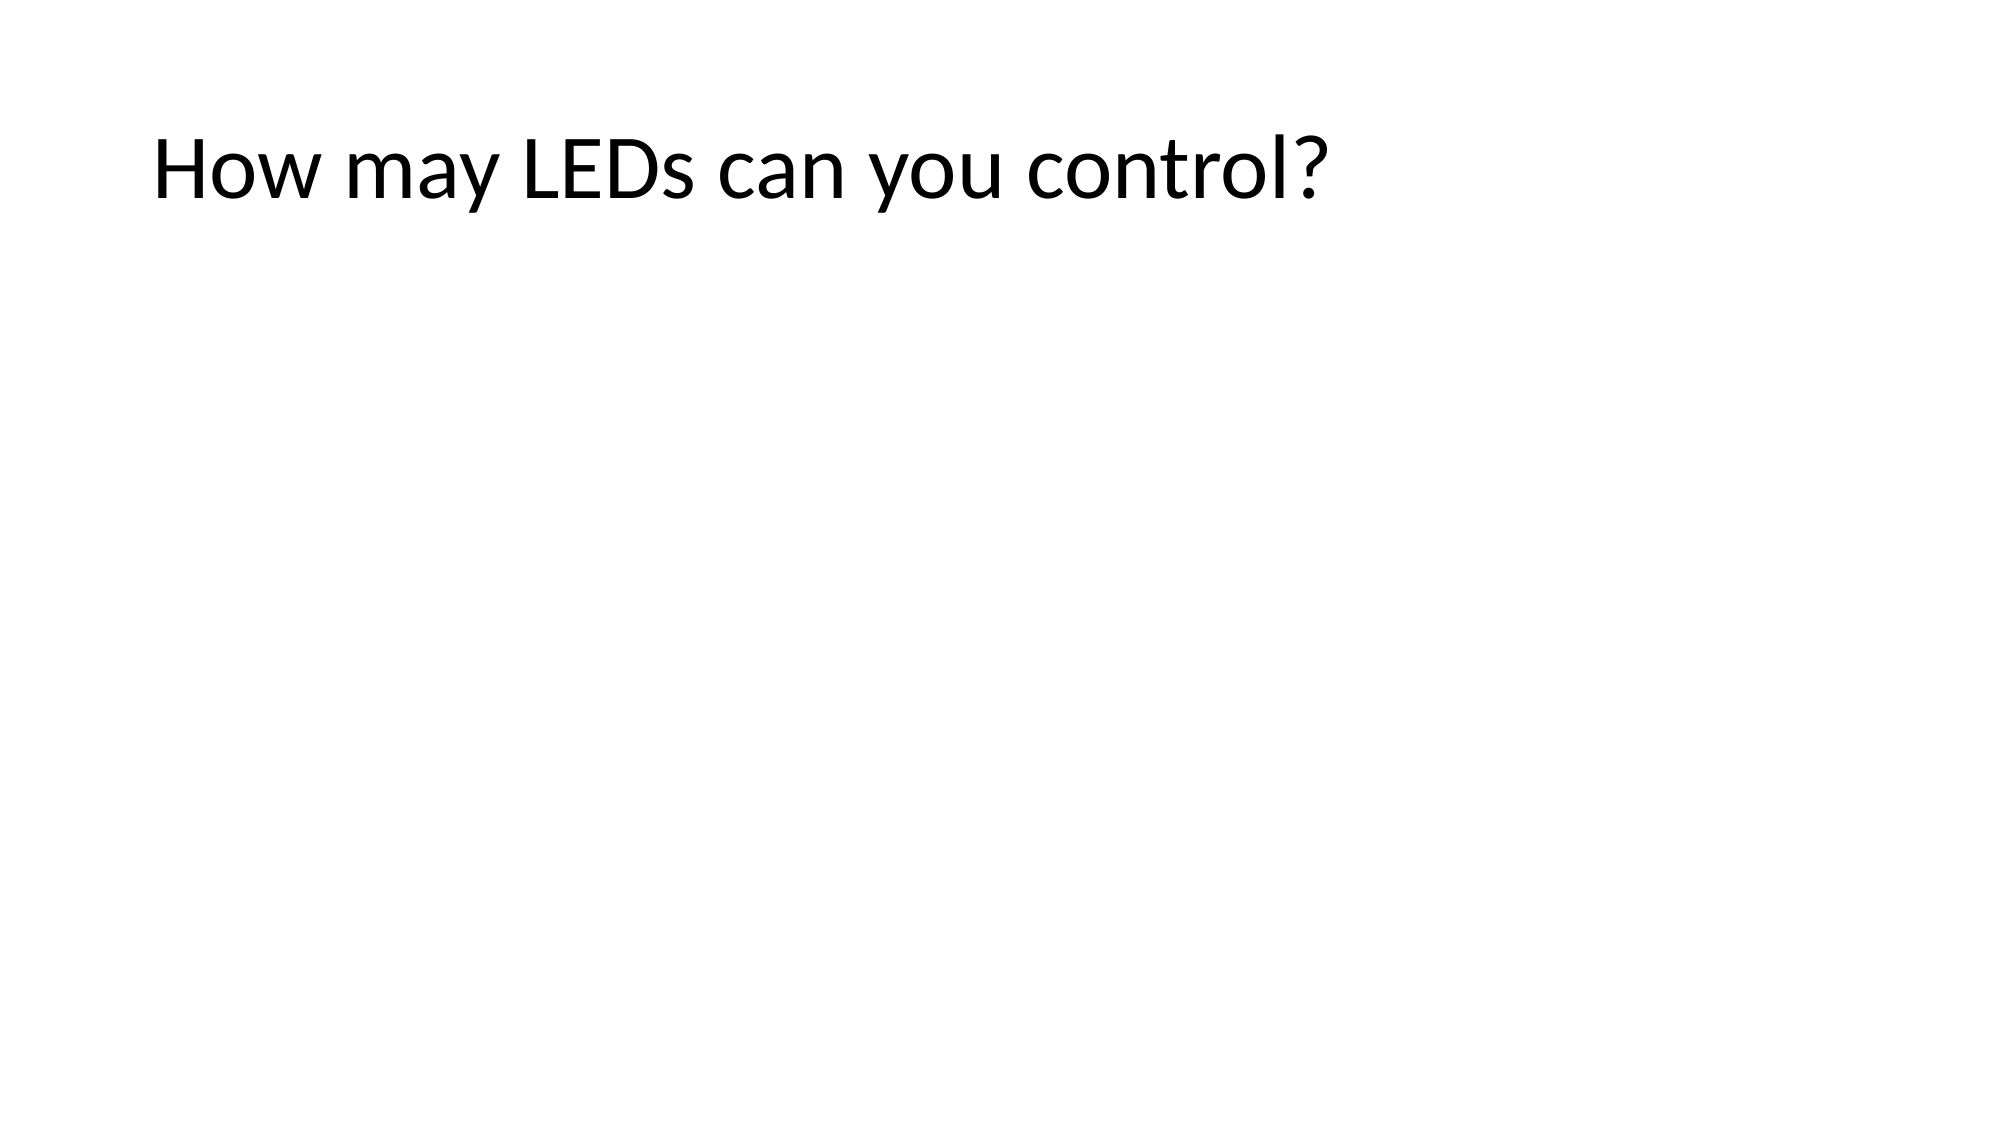

# How may LEDs can you control?